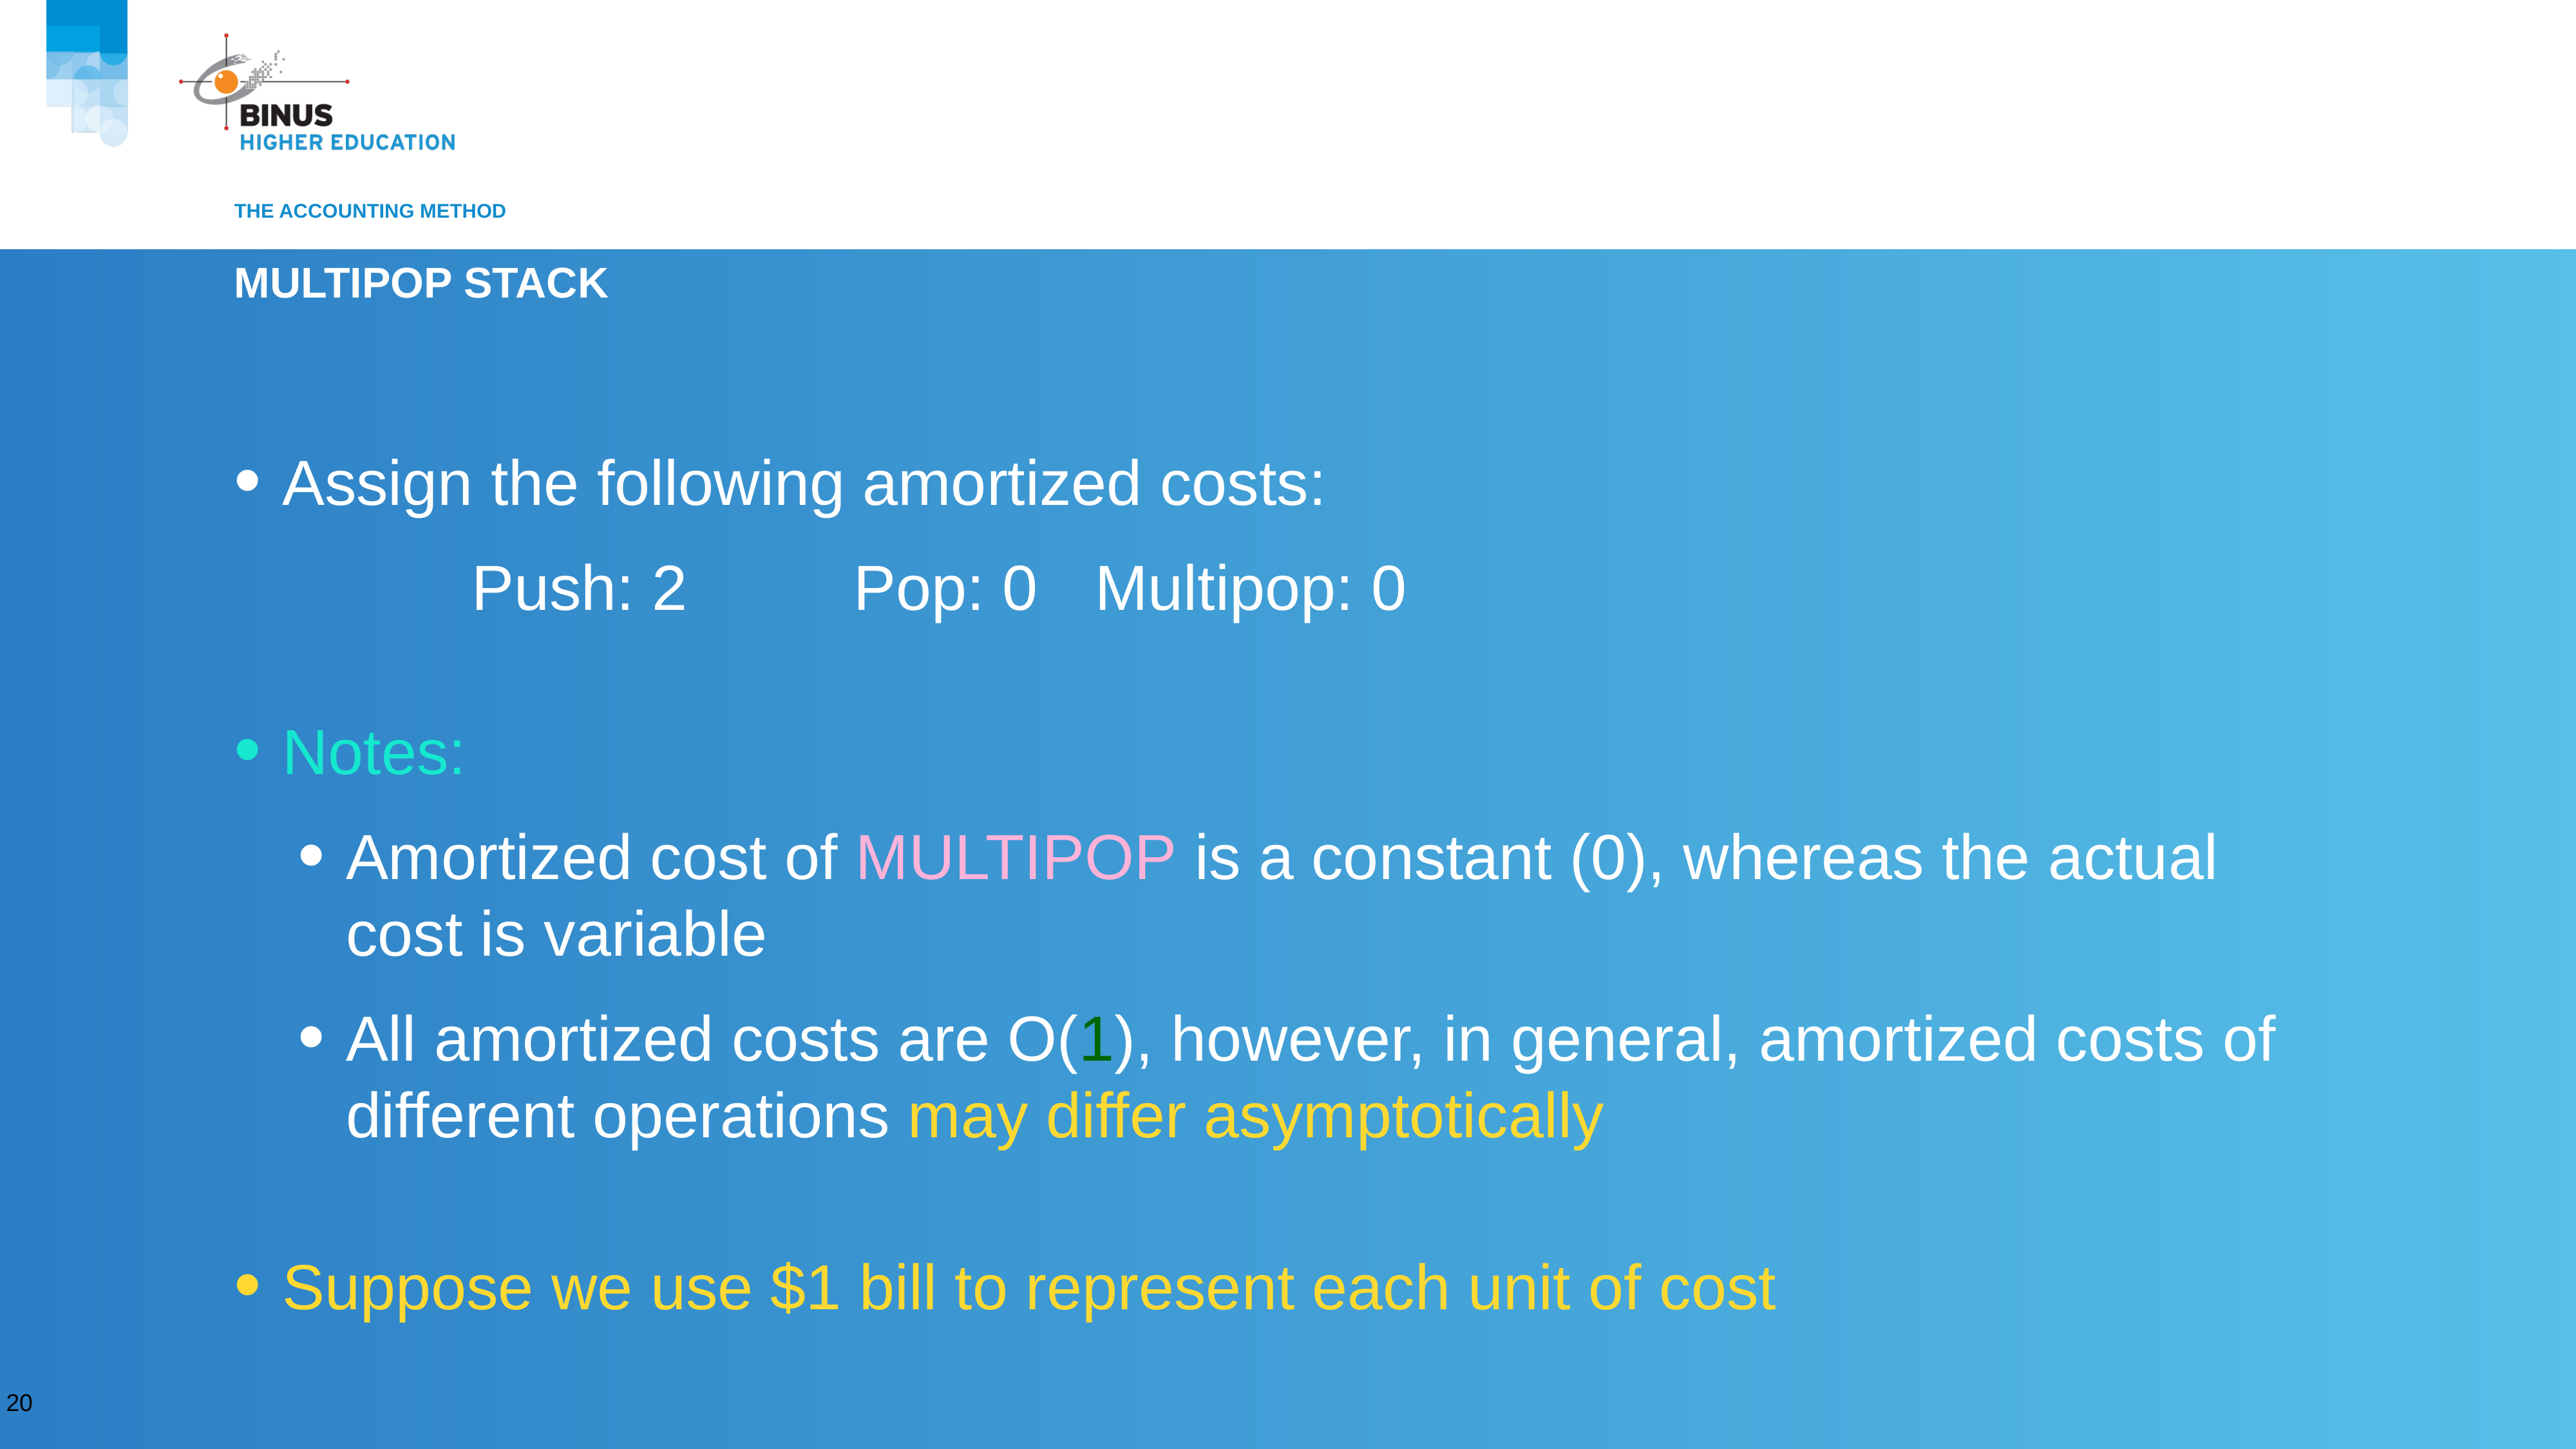

# The Accounting Method
Multipop stack
Assign the following amortized costs:
	        Push: 2 	        Pop: 0 		Multipop: 0

Notes:
Amortized cost of MULTIPOP is a constant (0), whereas the actual cost is variable
All amortized costs are O(1), however, in general, amortized costs of different operations may differ asymptotically

Suppose we use $1 bill to represent each unit of cost

20